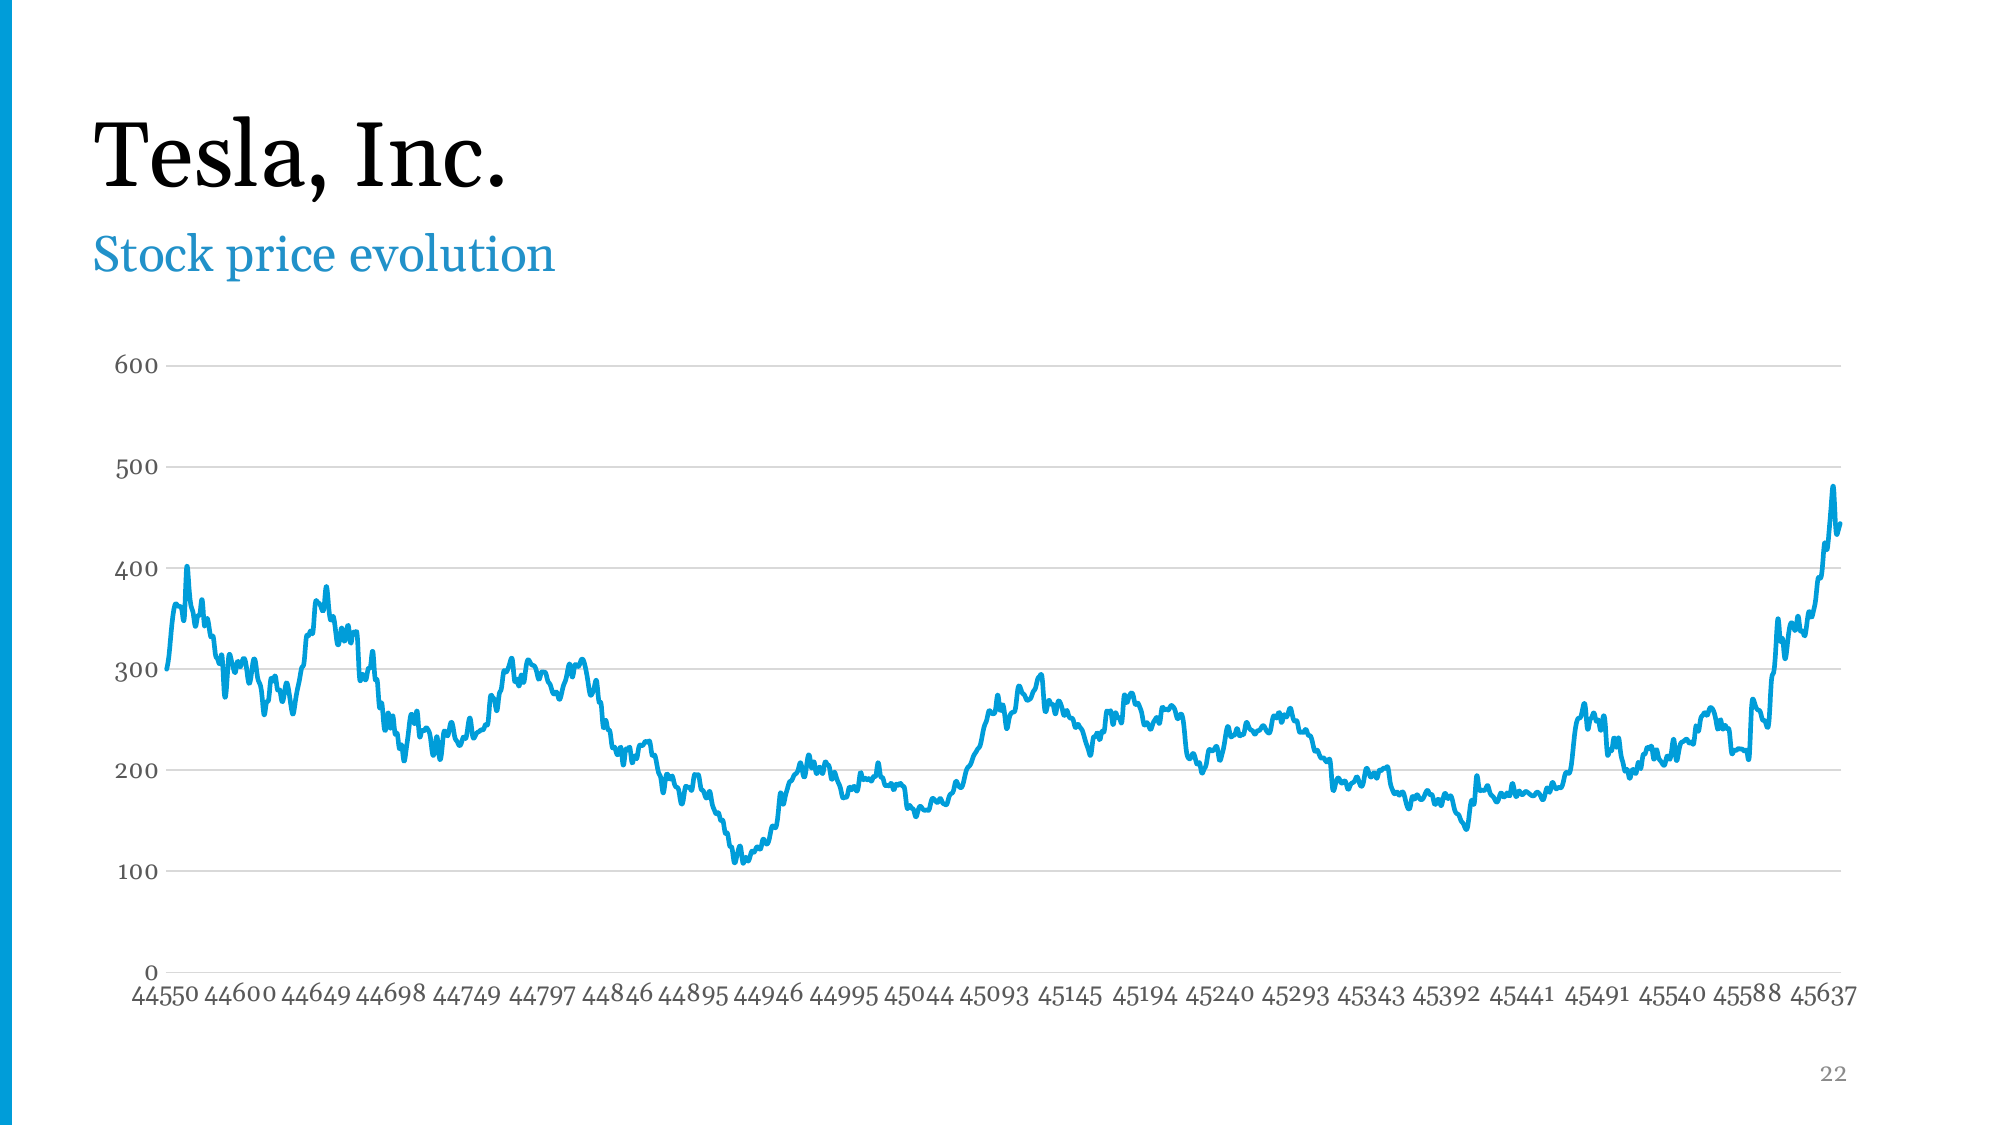

# Tesla, Inc.
Stock price evolution

### Chart

| Category | Stock |
|---|---|
| 44550.0 | 299.9800109863281 |
| 44551.0 | 312.84332275390625 |
| 44552.0 | 336.2900085449219 |
| 44553.0 | 355.6666564941406 |
| 44557.0 | 364.64666748046875 |
| 44558.0 | 362.8233337402344 |
| 44559.0 | 362.0633239746094 |
| 44560.0 | 356.7799987792969 |
| 44561.0 | 352.260009765625 |
| 44564.0 | 399.9266662597656 |
| 44565.0 | 383.1966552734375 |
| 44566.0 | 362.7066650390625 |
| 44567.0 | 354.8999938964844 |
| 44568.0 | 342.32000732421875 |
| 44571.0 | 352.7066650390625 |
| 44572.0 | 354.79998779296875 |
| 44573.0 | 368.739990234375 |
| 44574.0 | 343.85333251953125 |
| 44575.0 | 349.8699951171875 |
| 44579.0 | 343.5033264160156 |
| 44580.0 | 331.8833312988281 |
| 44581.0 | 332.0899963378906 |
| 44582.0 | 314.6333312988281 |
| 44585.0 | 310.0 |
| 44586.0 | 306.1333312988281 |
| 44587.0 | 312.4700012207031 |
| 44588.0 | 276.3666687011719 |
| 44589.0 | 282.1166687011719 |
| 44592.0 | 312.239990234375 |
| 44593.0 | 310.4166564941406 |
| 44594.0 | 301.88665771484375 |
| 44595.0 | 297.0466613769531 |
| 44596.0 | 307.7733459472656 |
| 44599.0 | 302.4466552734375 |
| 44600.0 | 307.3333435058594 |
| 44601.0 | 310.6666564941406 |
| 44602.0 | 301.51666259765625 |
| 44603.0 | 286.6666564941406 |
| 44606.0 | 291.9200134277344 |
| 44607.0 | 307.4766540527344 |
| 44608.0 | 307.7966613769531 |
| 44609.0 | 292.1166687011719 |
| 44610.0 | 285.6600036621094 |
| 44614.0 | 273.84332275390625 |
| 44615.0 | 254.67999267578125 |
| 44616.0 | 266.92333984375 |
| 44617.0 | 269.9566650390625 |
| 44620.0 | 290.1433410644531 |
| 44621.0 | 288.1233215332031 |
| 44622.0 | 293.2966613769531 |
| 44623.0 | 279.7633361816406 |
| 44624.0 | 279.42999267578125 |
| 44627.0 | 268.1933288574219 |
| 44628.0 | 274.79998779296875 |
| 44629.0 | 286.3233337402344 |
| 44630.0 | 279.4333190917969 |
| 44631.0 | 265.1166687011719 |
| 44634.0 | 255.4566650390625 |
| 44635.0 | 267.2966613769531 |
| 44636.0 | 280.07666015625 |
| 44637.0 | 290.5333251953125 |
| 44638.0 | 301.7966613769531 |
| 44641.0 | 307.0533447265625 |
| 44642.0 | 331.32666015625 |
| 44643.0 | 333.03668212890625 |
| 44644.0 | 337.97332763671875 |
| 44645.0 | 336.8800048828125 |
| 44648.0 | 363.9466552734375 |
| 44649.0 | 366.5233459472656 |
| 44650.0 | 364.663330078125 |
| 44651.0 | 359.20001220703125 |
| 44652.0 | 361.5299987792969 |
| 44655.0 | 381.8166809082031 |
| 44656.0 | 363.7533264160156 |
| 44657.0 | 348.586669921875 |
| 44658.0 | 352.4200134277344 |
| 44659.0 | 341.8299865722656 |
| 44662.0 | 325.30999755859375 |
| 44663.0 | 328.98333740234375 |
| 44664.0 | 340.7900085449219 |
| 44665.0 | 328.3333435058594 |
| 44669.0 | 334.7633361816406 |
| 44670.0 | 342.7166748046875 |
| 44671.0 | 325.73333740234375 |
| 44672.0 | 336.260009765625 |
| 44673.0 | 335.01666259765625 |
| 44676.0 | 332.67333984375 |
| 44677.0 | 292.1400146484375 |
| 44678.0 | 293.836669921875 |
| 44679.0 | 292.5033264160156 |
| 44680.0 | 290.2533264160156 |
| 44683.0 | 300.9800109863281 |
| 44684.0 | 303.0833435058594 |
| 44685.0 | 317.5400085449219 |
| 44686.0 | 291.09332275390625 |
| 44687.0 | 288.54998779296875 |
| 44690.0 | 262.3699951171875 |
| 44691.0 | 266.67999267578125 |
| 44692.0 | 244.6666717529297 |
| 44693.0 | 242.6666717529297 |
| 44694.0 | 256.5299987792969 |
| 44697.0 | 241.4566650390625 |
| 44698.0 | 253.8699951171875 |
| 44699.0 | 236.60333251953125 |
| 44700.0 | 236.47332763671875 |
| 44701.0 | 221.3000030517578 |
| 44704.0 | 224.96665954589844 |
| 44705.0 | 209.3866729736328 |
| 44706.0 | 219.60000610351562 |
| 44707.0 | 235.91000366210938 |
| 44708.0 | 253.2100067138672 |
| 44712.0 | 252.75332641601562 |
| 44713.0 | 246.7899932861328 |
| 44714.0 | 258.3333435058594 |
| 44715.0 | 234.51666259765625 |
| 44718.0 | 238.27999877929688 |
| 44719.0 | 238.8866729736328 |
| 44720.0 | 241.86666870117188 |
| 44721.0 | 239.7066650390625 |
| 44722.0 | 232.22999572753906 |
| 44725.0 | 215.73666381835938 |
| 44726.0 | 220.88999938964844 |
| 44727.0 | 233.0 |
| 44728.0 | 213.10000610351562 |
| 44729.0 | 216.75999450683594 |
| 44733.0 | 237.0366668701172 |
| 44734.0 | 236.086669921875 |
| 44735.0 | 235.07000732421875 |
| 44736.0 | 245.7066650390625 |
| 44739.0 | 244.9199981689453 |
| 44740.0 | 232.663330078125 |
| 44741.0 | 228.49000549316406 |
| 44742.0 | 224.47332763671875 |
| 44743.0 | 227.26333618164062 |
| 44747.0 | 233.06666564941406 |
| 44748.0 | 231.73333740234375 |
| 44749.0 | 244.5433349609375 |
| 44750.0 | 250.76333618164062 |
| 44753.0 | 234.3433380126953 |
| 44754.0 | 233.07000732421875 |
| 44755.0 | 237.0399932861328 |
| 44756.0 | 238.31333923339844 |
| 44757.0 | 240.06666564941406 |
| 44760.0 | 240.54666137695312 |
| 44761.0 | 245.52999877929688 |
| 44762.0 | 247.5 |
| 44763.0 | 271.7066650390625 |
| 44764.0 | 272.24334716796875 |
| 44767.0 | 268.4333190917969 |
| 44768.0 | 258.8599853515625 |
| 44769.0 | 274.82000732421875 |
| 44770.0 | 280.8999938964844 |
| 44771.0 | 297.1499938964844 |
| 44774.0 | 297.27667236328125 |
| 44775.0 | 300.586669921875 |
| 44776.0 | 307.39666748046875 |
| 44777.0 | 308.6333312988281 |
| 44778.0 | 288.1700134277344 |
| 44781.0 | 290.42333984375 |
| 44782.0 | 283.3333435058594 |
| 44783.0 | 294.3566589355469 |
| 44784.0 | 286.6300048828125 |
| 44785.0 | 300.0299987792969 |
| 44788.0 | 309.32000732421875 |
| 44789.0 | 306.5633239746094 |
| 44790.0 | 303.9966735839844 |
| 44791.0 | 302.8699951171875 |
| 44792.0 | 296.6666564941406 |
| 44795.0 | 289.913330078125 |
| 44796.0 | 296.4533386230469 |
| 44797.0 | 297.0966796875 |
| 44798.0 | 296.07000732421875 |
| 44799.0 | 288.0899963378906 |
| 44802.0 | 284.82000732421875 |
| 44803.0 | 277.70001220703125 |
| 44804.0 | 275.6099853515625 |
| 44805.0 | 277.1600036621094 |
| 44806.0 | 270.2099914550781 |
| 44810.0 | 274.4200134277344 |
| 44811.0 | 283.70001220703125 |
| 44812.0 | 289.260009765625 |
| 44813.0 | 299.67999267578125 |
| 44816.0 | 304.4200134277344 |
| 44817.0 | 292.1300048828125 |
| 44818.0 | 302.6099853515625 |
| 44819.0 | 303.75 |
| 44820.0 | 303.3500061035156 |
| 44823.0 | 309.07000732421875 |
| 44824.0 | 308.7300109863281 |
| 44825.0 | 300.79998779296875 |
| 44826.0 | 288.5899963378906 |
| 44827.0 | 275.3299865722656 |
| 44830.0 | 276.010009765625 |
| 44831.0 | 282.94000244140625 |
| 44832.0 | 287.80999755859375 |
| 44833.0 | 268.2099914550781 |
| 44834.0 | 265.25 |
| 44837.0 | 242.39999389648438 |
| 44838.0 | 249.44000244140625 |
| 44839.0 | 240.80999755859375 |
| 44840.0 | 238.1300048828125 |
| 44841.0 | 223.07000732421875 |
| 44844.0 | 222.9600067138672 |
| 44845.0 | 216.5 |
| 44846.0 | 217.24000549316406 |
| 44847.0 | 221.72000122070312 |
| 44848.0 | 204.99000549316406 |
| 44851.0 | 219.35000610351562 |
| 44852.0 | 220.19000244140625 |
| 44853.0 | 222.0399932861328 |
| 44854.0 | 207.27999877929688 |
| 44855.0 | 214.44000244140625 |
| 44858.0 | 211.25 |
| 44859.0 | 222.4199981689453 |
| 44860.0 | 224.63999938964844 |
| 44861.0 | 225.08999633789062 |
| 44862.0 | 228.52000427246094 |
| 44865.0 | 227.5399932861328 |
| 44866.0 | 227.82000732421875 |
| 44867.0 | 214.97999572753906 |
| 44868.0 | 215.30999755859375 |
| 44869.0 | 207.47000122070312 |
| 44872.0 | 197.0800018310547 |
| 44873.0 | 191.3000030517578 |
| 44874.0 | 177.58999633789062 |
| 44875.0 | 190.72000122070312 |
| 44876.0 | 195.97000122070312 |
| 44879.0 | 190.9499969482422 |
| 44880.0 | 194.4199981689453 |
| 44881.0 | 186.9199981689453 |
| 44882.0 | 183.1699981689453 |
| 44883.0 | 180.19000244140625 |
| 44886.0 | 167.8699951171875 |
| 44887.0 | 169.91000366210938 |
| 44888.0 | 183.1999969482422 |
| 44890.0 | 182.86000061035156 |
| 44893.0 | 182.9199981689453 |
| 44894.0 | 180.8300018310547 |
| 44895.0 | 194.6999969482422 |
| 44896.0 | 194.6999969482422 |
| 44897.0 | 194.86000061035156 |
| 44900.0 | 182.4499969482422 |
| 44901.0 | 179.82000732421875 |
| 44902.0 | 174.0399932861328 |
| 44903.0 | 173.44000244140625 |
| 44904.0 | 179.0500030517578 |
| 44907.0 | 167.82000732421875 |
| 44908.0 | 160.9499969482422 |
| 44909.0 | 156.8000030517578 |
| 44910.0 | 157.6699981689453 |
| 44911.0 | 150.22999572753906 |
| 44914.0 | 149.8699951171875 |
| 44915.0 | 137.8000030517578 |
| 44916.0 | 137.57000732421875 |
| 44917.0 | 125.3499984741211 |
| 44918.0 | 123.1500015258789 |
| 44922.0 | 109.0999984741211 |
| 44923.0 | 112.70999908447266 |
| 44924.0 | 121.81999969482422 |
| 44925.0 | 123.18000030517578 |
| 44929.0 | 108.0999984741211 |
| 44930.0 | 113.63999938964844 |
| 44931.0 | 110.33999633789062 |
| 44932.0 | 113.05999755859375 |
| 44935.0 | 119.7699966430664 |
| 44936.0 | 118.8499984741211 |
| 44937.0 | 123.22000122070312 |
| 44938.0 | 123.55999755859375 |
| 44939.0 | 122.4000015258789 |
| 44943.0 | 131.49000549316406 |
| 44944.0 | 128.77999877929688 |
| 44945.0 | 127.16999816894531 |
| 44946.0 | 133.4199981689453 |
| 44949.0 | 143.75 |
| 44950.0 | 143.88999938964844 |
| 44951.0 | 144.42999267578125 |
| 44952.0 | 160.27000427246094 |
| 44953.0 | 177.89999389648438 |
| 44956.0 | 166.66000366210938 |
| 44957.0 | 173.22000122070312 |
| 44958.0 | 181.41000366210938 |
| 44959.0 | 188.27000427246094 |
| 44960.0 | 189.97999572753906 |
| 44963.0 | 194.75999450683594 |
| 44964.0 | 196.80999755859375 |
| 44965.0 | 201.2899932861328 |
| 44966.0 | 207.32000732421875 |
| 44967.0 | 196.88999938964844 |
| 44970.0 | 194.63999938964844 |
| 44971.0 | 209.25 |
| 44972.0 | 214.24000549316406 |
| 44973.0 | 202.0399932861328 |
| 44974.0 | 208.30999755859375 |
| 44978.0 | 197.3699951171875 |
| 44979.0 | 200.86000061035156 |
| 44980.0 | 202.07000732421875 |
| 44981.0 | 196.8800048828125 |
| 44984.0 | 207.6300048828125 |
| 44985.0 | 205.7100067138672 |
| 44986.0 | 202.77000427246094 |
| 44987.0 | 190.89999389648438 |
| 44988.0 | 197.7899932861328 |
| 44991.0 | 193.80999755859375 |
| 44992.0 | 187.7100067138672 |
| 44993.0 | 182.0 |
| 44994.0 | 172.9199981689453 |
| 44995.0 | 173.44000244140625 |
| 44998.0 | 174.47999572753906 |
| 44999.0 | 183.25999450683594 |
| 45000.0 | 180.4499969482422 |
| 45001.0 | 184.1300048828125 |
| 45002.0 | 180.1300048828125 |
| 45005.0 | 183.25 |
| 45006.0 | 197.5800018310547 |
| 45007.0 | 191.14999389648438 |
| 45008.0 | 192.22000122070312 |
| 45009.0 | 190.41000366210938 |
| 45012.0 | 191.80999755859375 |
| 45013.0 | 189.19000244140625 |
| 45014.0 | 193.8800048828125 |
| 45015.0 | 195.27999877929688 |
| 45016.0 | 207.4600067138672 |
| 45019.0 | 194.77000427246094 |
| 45020.0 | 192.5800018310547 |
| 45021.0 | 185.52000427246094 |
| 45022.0 | 185.05999755859375 |
| 45026.0 | 184.50999450683594 |
| 45027.0 | 186.7899932861328 |
| 45028.0 | 180.5399932861328 |
| 45029.0 | 185.89999389648438 |
| 45030.0 | 185.0 |
| 45033.0 | 187.0399932861328 |
| 45034.0 | 184.30999755859375 |
| 45035.0 | 180.58999633789062 |
| 45036.0 | 162.99000549316406 |
| 45037.0 | 165.0800018310547 |
| 45040.0 | 162.5500030517578 |
| 45041.0 | 160.6699981689453 |
| 45042.0 | 153.75 |
| 45043.0 | 160.19000244140625 |
| 45044.0 | 164.30999755859375 |
| 45047.0 | 161.8300018310547 |
| 45048.0 | 160.30999755859375 |
| 45049.0 | 160.61000061035156 |
| 45050.0 | 161.1999969482422 |
| 45051.0 | 170.05999755859375 |
| 45054.0 | 171.7899932861328 |
| 45055.0 | 169.14999389648438 |
| 45056.0 | 168.5399932861328 |
| 45057.0 | 172.0800018310547 |
| 45058.0 | 167.97999572753906 |
| 45061.0 | 166.35000610351562 |
| 45062.0 | 166.52000427246094 |
| 45063.0 | 173.86000061035156 |
| 45064.0 | 176.88999938964844 |
| 45065.0 | 180.13999938964844 |
| 45068.0 | 188.8699951171875 |
| 45069.0 | 185.77000427246094 |
| 45070.0 | 182.89999389648438 |
| 45071.0 | 184.47000122070312 |
| 45072.0 | 193.1699981689453 |
| 45076.0 | 201.16000366210938 |
| 45077.0 | 203.92999267578125 |
| 45078.0 | 207.52000427246094 |
| 45079.0 | 213.97000122070312 |
| 45082.0 | 217.61000061035156 |
| 45083.0 | 221.30999755859375 |
| 45084.0 | 224.57000732421875 |
| 45085.0 | 234.86000061035156 |
| 45086.0 | 244.39999389648438 |
| 45089.0 | 249.8300018310547 |
| 45090.0 | 258.7099914550781 |
| 45091.0 | 256.7900085449219 |
| 45092.0 | 255.89999389648438 |
| 45093.0 | 260.5400085449219 |
| 45097.0 | 274.45001220703125 |
| 45098.0 | 259.4599914550781 |
| 45099.0 | 264.6099853515625 |
| 45100.0 | 256.6000061035156 |
| 45103.0 | 241.0500030517578 |
| 45104.0 | 250.2100067138672 |
| 45105.0 | 256.239990234375 |
| 45106.0 | 257.5 |
| 45107.0 | 261.7699890136719 |
| 45110.0 | 279.82000732421875 |
| 45112.0 | 282.4800109863281 |
| 45113.0 | 276.5400085449219 |
| 45114.0 | 274.42999267578125 |
| 45117.0 | 269.6099853515625 |
| 45118.0 | 269.7900085449219 |
| 45119.0 | 271.989990234375 |
| 45120.0 | 277.8999938964844 |
| 45121.0 | 281.3800048828125 |
| 45124.0 | 290.3800048828125 |
| 45125.0 | 293.3399963378906 |
| 45126.0 | 291.260009765625 |
| 45127.0 | 262.8999938964844 |
| 45128.0 | 260.0199890136719 |
| 45131.0 | 269.05999755859375 |
| 45132.0 | 265.2799987792969 |
| 45133.0 | 264.3500061035156 |
| 45134.0 | 255.7100067138672 |
| 45135.0 | 266.44000244140625 |
| 45138.0 | 267.42999267578125 |
| 45139.0 | 261.07000732421875 |
| 45140.0 | 254.11000061035156 |
| 45141.0 | 259.32000732421875 |
| 45142.0 | 253.86000061035156 |
| 45145.0 | 251.4499969482422 |
| 45146.0 | 249.6999969482422 |
| 45147.0 | 242.19000244140625 |
| 45148.0 | 245.33999633789062 |
| 45149.0 | 242.64999389648438 |
| 45152.0 | 239.75999450683594 |
| 45153.0 | 232.9600067138672 |
| 45154.0 | 225.60000610351562 |
| 45155.0 | 219.22000122070312 |
| 45156.0 | 215.49000549316406 |
| 45159.0 | 231.27999877929688 |
| 45160.0 | 233.19000244140625 |
| 45161.0 | 236.86000061035156 |
| 45162.0 | 230.0399932861328 |
| 45163.0 | 238.58999633789062 |
| 45166.0 | 238.82000732421875 |
| 45167.0 | 257.17999267578125 |
| 45168.0 | 256.8999938964844 |
| 45169.0 | 258.0799865722656 |
| 45170.0 | 245.00999450683594 |
| 45174.0 | 256.489990234375 |
| 45175.0 | 251.9199981689453 |
| 45176.0 | 251.49000549316406 |
| 45177.0 | 248.5 |
| 45180.0 | 273.5799865722656 |
| 45181.0 | 267.4800109863281 |
| 45182.0 | 271.29998779296875 |
| 45183.0 | 276.0400085449219 |
| 45184.0 | 274.3900146484375 |
| 45187.0 | 265.2799987792969 |
| 45188.0 | 266.5 |
| 45189.0 | 262.5899963378906 |
| 45190.0 | 255.6999969482422 |
| 45191.0 | 244.8800048828125 |
| 45194.0 | 246.99000549316406 |
| 45195.0 | 244.1199951171875 |
| 45196.0 | 240.5 |
| 45197.0 | 246.3800048828125 |
| 45198.0 | 250.22000122070312 |
| 45201.0 | 251.60000610351562 |
| 45202.0 | 246.52999877929688 |
| 45203.0 | 261.1600036621094 |
| 45204.0 | 260.04998779296875 |
| 45205.0 | 260.5299987792969 |
| 45208.0 | 259.6700134277344 |
| 45209.0 | 263.6199951171875 |
| 45210.0 | 262.989990234375 |
| 45211.0 | 258.8699951171875 |
| 45212.0 | 251.1199951171875 |
| 45215.0 | 253.9199981689453 |
| 45216.0 | 254.85000610351562 |
| 45217.0 | 242.67999267578125 |
| 45218.0 | 220.11000061035156 |
| 45219.0 | 211.99000549316406 |
| 45222.0 | 212.0800018310547 |
| 45223.0 | 216.52000427246094 |
| 45224.0 | 212.4199981689453 |
| 45225.0 | 205.75999450683594 |
| 45226.0 | 207.3000030517578 |
| 45229.0 | 197.36000061035156 |
| 45230.0 | 200.83999633789062 |
| 45231.0 | 205.66000366210938 |
| 45232.0 | 218.50999450683594 |
| 45233.0 | 219.9600067138672 |
| 45236.0 | 219.27000427246094 |
| 45237.0 | 222.17999267578125 |
| 45238.0 | 222.11000061035156 |
| 45239.0 | 209.97999572753906 |
| 45240.0 | 214.64999389648438 |
| 45243.0 | 223.7100067138672 |
| 45244.0 | 237.41000366210938 |
| 45245.0 | 242.83999633789062 |
| 45246.0 | 233.58999633789062 |
| 45247.0 | 234.3000030517578 |
| 45250.0 | 235.60000610351562 |
| 45251.0 | 241.1999969482422 |
| 45252.0 | 234.2100067138672 |
| 45254.0 | 235.4499969482422 |
| 45257.0 | 236.0800018310547 |
| 45258.0 | 246.72000122070312 |
| 45259.0 | 244.13999938964844 |
| 45260.0 | 240.0800018310547 |
| 45261.0 | 238.8300018310547 |
| 45264.0 | 235.5800018310547 |
| 45265.0 | 238.72000122070312 |
| 45266.0 | 239.3699951171875 |
| 45267.0 | 242.63999938964844 |
| 45268.0 | 243.83999633789062 |
| 45271.0 | 239.74000549316406 |
| 45272.0 | 237.00999450683594 |
| 45273.0 | 239.2899932861328 |
| 45274.0 | 251.0500030517578 |
| 45275.0 | 253.5 |
| 45278.0 | 252.0800018310547 |
| 45279.0 | 257.2200012207031 |
| 45280.0 | 247.13999938964844 |
| 45281.0 | 254.5 |
| 45282.0 | 252.5399932861328 |
| 45286.0 | 256.6099853515625 |
| 45287.0 | 261.44000244140625 |
| 45288.0 | 253.17999267578125 |
| 45289.0 | 248.47999572753906 |
| 45293.0 | 248.4199981689453 |
| 45294.0 | 238.4499969482422 |
| 45295.0 | 237.92999267578125 |
| 45296.0 | 237.49000549316406 |
| 45299.0 | 240.4499969482422 |
| 45300.0 | 234.9600067138672 |
| 45301.0 | 233.94000244140625 |
| 45302.0 | 227.22000122070312 |
| 45303.0 | 218.88999938964844 |
| 45307.0 | 219.91000366210938 |
| 45308.0 | 215.5500030517578 |
| 45309.0 | 211.8800048828125 |
| 45310.0 | 212.19000244140625 |
| 45313.0 | 208.8000030517578 |
| 45314.0 | 209.13999938964844 |
| 45315.0 | 207.8300018310547 |
| 45316.0 | 182.6300048828125 |
| 45317.0 | 183.25 |
| 45320.0 | 190.92999267578125 |
| 45321.0 | 191.58999633789062 |
| 45322.0 | 187.2899932861328 |
| 45323.0 | 188.86000061035156 |
| 45324.0 | 187.91000366210938 |
| 45327.0 | 181.05999755859375 |
| 45328.0 | 185.10000610351562 |
| 45329.0 | 187.5800018310547 |
| 45330.0 | 189.55999755859375 |
| 45331.0 | 193.57000732421875 |
| 45334.0 | 188.1300048828125 |
| 45335.0 | 184.02000427246094 |
| 45336.0 | 188.7100067138672 |
| 45337.0 | 200.4499969482422 |
| 45338.0 | 199.9499969482422 |
| 45342.0 | 193.75999450683594 |
| 45343.0 | 194.77000427246094 |
| 45344.0 | 197.41000366210938 |
| 45345.0 | 191.97000122070312 |
| 45348.0 | 199.39999389648438 |
| 45349.0 | 199.72999572753906 |
| 45350.0 | 202.0399932861328 |
| 45351.0 | 201.8800048828125 |
| 45352.0 | 202.63999938964844 |
| 45355.0 | 188.13999938964844 |
| 45356.0 | 180.74000549316406 |
| 45357.0 | 176.5399932861328 |
| 45358.0 | 178.64999389648438 |
| 45359.0 | 175.33999633789062 |
| 45362.0 | 177.77000427246094 |
| 45363.0 | 177.5399932861328 |
| 45364.0 | 169.47999572753906 |
| 45365.0 | 162.5 |
| 45366.0 | 163.57000732421875 |
| 45369.0 | 173.8000030517578 |
| 45370.0 | 171.32000732421875 |
| 45371.0 | 175.66000366210938 |
| 45372.0 | 172.82000732421875 |
| 45373.0 | 170.8300018310547 |
| 45376.0 | 172.6300048828125 |
| 45377.0 | 177.6699981689453 |
| 45378.0 | 179.8300018310547 |
| 45379.0 | 175.7899932861328 |
| 45383.0 | 175.22000122070312 |
| 45384.0 | 166.6300048828125 |
| 45385.0 | 168.3800048828125 |
| 45386.0 | 171.11000061035156 |
| 45387.0 | 164.89999389648438 |
| 45390.0 | 172.97999572753906 |
| 45391.0 | 176.8800048828125 |
| 45392.0 | 171.75999450683594 |
| 45393.0 | 174.60000610351562 |
| 45394.0 | 171.0500030517578 |
| 45397.0 | 161.47999572753906 |
| 45398.0 | 157.11000061035156 |
| 45399.0 | 155.4499969482422 |
| 45400.0 | 149.92999267578125 |
| 45401.0 | 147.0500030517578 |
| 45404.0 | 142.0500030517578 |
| 45405.0 | 144.67999267578125 |
| 45406.0 | 162.1300048828125 |
| 45407.0 | 170.17999267578125 |
| 45408.0 | 168.2899932861328 |
| 45411.0 | 194.0500030517578 |
| 45412.0 | 183.27999877929688 |
| 45413.0 | 179.99000549316406 |
| 45414.0 | 180.00999450683594 |
| 45415.0 | 181.19000244140625 |
| 45418.0 | 184.75999450683594 |
| 45419.0 | 177.80999755859375 |
| 45420.0 | 174.72000122070312 |
| 45421.0 | 171.97000122070312 |
| 45422.0 | 168.47000122070312 |
| 45425.0 | 171.88999938964844 |
| 45426.0 | 177.5500030517578 |
| 45427.0 | 173.99000549316406 |
| 45428.0 | 174.83999633789062 |
| 45429.0 | 177.4600067138672 |
| 45432.0 | 174.9499969482422 |
| 45433.0 | 186.60000610351562 |
| 45434.0 | 180.11000061035156 |
| 45435.0 | 173.74000549316406 |
| 45436.0 | 179.24000549316406 |
| 45440.0 | 176.75 |
| 45441.0 | 176.19000244140625 |
| 45442.0 | 178.7899932861328 |
| 45443.0 | 178.0800018310547 |
| 45446.0 | 176.2899932861328 |
| 45447.0 | 174.77000427246094 |
| 45448.0 | 175.0 |
| 45449.0 | 177.94000244140625 |
| 45450.0 | 177.47999572753906 |
| 45453.0 | 173.7899932861328 |
| 45454.0 | 170.66000366210938 |
| 45455.0 | 177.2899932861328 |
| 45456.0 | 182.47000122070312 |
| 45457.0 | 178.00999450683594 |
| 45460.0 | 187.44000244140625 |
| 45461.0 | 184.86000061035156 |
| 45463.0 | 181.57000732421875 |
| 45464.0 | 183.00999450683594 |
| 45467.0 | 182.5800018310547 |
| 45468.0 | 187.35000610351562 |
| 45469.0 | 196.3699951171875 |
| 45470.0 | 197.4199981689453 |
| 45471.0 | 197.8800048828125 |
| 45474.0 | 209.86000061035156 |
| 45475.0 | 231.25999450683594 |
| 45476.0 | 246.38999938964844 |
| 45478.0 | 251.52000427246094 |
| 45481.0 | 252.94000244140625 |
| 45482.0 | 262.3299865722656 |
| 45483.0 | 263.260009765625 |
| 45484.0 | 241.02999877929688 |
| 45485.0 | 248.22999572753906 |
| 45488.0 | 252.63999938964844 |
| 45489.0 | 256.55999755859375 |
| 45490.0 | 248.5 |
| 45491.0 | 249.22999572753906 |
| 45492.0 | 239.1999969482422 |
| 45495.0 | 251.50999450683594 |
| 45496.0 | 246.3800048828125 |
| 45497.0 | 215.99000549316406 |
| 45498.0 | 220.25 |
| 45499.0 | 219.8000030517578 |
| 45502.0 | 232.10000610351562 |
| 45503.0 | 222.6199951171875 |
| 45504.0 | 232.07000732421875 |
| 45505.0 | 216.86000061035156 |
| 45506.0 | 207.6699981689453 |
| 45509.0 | 198.8800048828125 |
| 45510.0 | 200.63999938964844 |
| 45511.0 | 191.75999450683594 |
| 45512.0 | 198.83999633789062 |
| 45513.0 | 200.0 |
| 45516.0 | 197.49000549316406 |
| 45517.0 | 207.8300018310547 |
| 45518.0 | 201.3800048828125 |
| 45519.0 | 214.13999938964844 |
| 45520.0 | 216.1199951171875 |
| 45523.0 | 222.72000122070312 |
| 45524.0 | 221.10000610351562 |
| 45525.0 | 223.27000427246094 |
| 45526.0 | 210.66000366210938 |
| 45527.0 | 220.32000732421875 |
| 45530.0 | 213.2100067138672 |
| 45531.0 | 209.2100067138672 |
| 45532.0 | 205.75 |
| 45533.0 | 206.27999877929688 |
| 45534.0 | 214.11000061035156 |
| 45538.0 | 210.60000610351562 |
| 45539.0 | 219.41000366210938 |
| 45540.0 | 230.1699981689453 |
| 45541.0 | 210.72999572753906 |
| 45544.0 | 216.27000427246094 |
| 45545.0 | 226.1699981689453 |
| 45546.0 | 228.1300048828125 |
| 45547.0 | 229.80999755859375 |
| 45548.0 | 230.2899932861328 |
| 45551.0 | 226.77999877929688 |
| 45552.0 | 227.8699951171875 |
| 45553.0 | 227.1999969482422 |
| 45554.0 | 243.9199981689453 |
| 45555.0 | 238.25 |
| 45558.0 | 250.0 |
| 45559.0 | 254.27000427246094 |
| 45560.0 | 257.0199890136719 |
| 45561.0 | 254.22000122070312 |
| 45562.0 | 260.4599914550781 |
| 45565.0 | 261.6300048828125 |
| 45566.0 | 258.0199890136719 |
| 45567.0 | 249.02000427246094 |
| 45568.0 | 240.66000366210938 |
| 45569.0 | 250.0800018310547 |
| 45572.0 | 240.8300018310547 |
| 45573.0 | 244.5 |
| 45574.0 | 241.0500030517578 |
| 45575.0 | 238.77000427246094 |
| 45576.0 | 217.8000030517578 |
| 45579.0 | 219.16000366210938 |
| 45580.0 | 219.57000732421875 |
| 45581.0 | 221.3300018310547 |
| 45582.0 | 220.88999938964844 |
| 45583.0 | 220.6999969482422 |
| 45586.0 | 218.85000610351562 |
| 45587.0 | 217.97000122070312 |
| 45588.0 | 213.64999389648438 |
| 45589.0 | 260.4800109863281 |
| 45590.0 | 269.19000244140625 |
| 45593.0 | 262.510009765625 |
| 45594.0 | 259.5199890136719 |
| 45595.0 | 257.54998779296875 |
| 45596.0 | 249.85000610351562 |
| 45597.0 | 248.97999572753906 |
| 45600.0 | 242.83999633789062 |
| 45601.0 | 251.44000244140625 |
| 45602.0 | 288.5299987792969 |
| 45603.0 | 296.9100036621094 |
| 45604.0 | 321.2200012207031 |
| 45607.0 | 350.0 |
| 45608.0 | 328.489990234375 |
| 45609.0 | 330.239990234375 |
| 45610.0 | 311.17999267578125 |
| 45611.0 | 320.7200012207031 |
| 45614.0 | 338.739990234375 |
| 45615.0 | 346.0 |
| 45616.0 | 342.0299987792969 |
| 45617.0 | 339.6400146484375 |
| 45618.0 | 352.55999755859375 |
| 45621.0 | 338.5899963378906 |
| 45622.0 | 338.2300109863281 |
| 45623.0 | 332.8900146484375 |
| 45625.0 | 345.1600036621094 |
| 45628.0 | 357.0899963378906 |
| 45629.0 | 351.4200134277344 |
| 45630.0 | 357.92999267578125 |
| 45631.0 | 369.489990234375 |
| 45632.0 | 389.2200012207031 |
| 45635.0 | 389.7900085449219 |
| 45636.0 | 400.989990234375 |
| 45637.0 | 424.7699890136719 |
| 45638.0 | 418.1000061035156 |
| 45639.0 | 436.2300109863281 |
| 45642.0 | 463.0199890136719 |
| 45643.0 | 479.8599853515625 |
| 45644.0 | 440.1300048828125 |
| 45645.0 | 436.1700134277344 |
| 45646.0 | 444.1199951171875 |
22